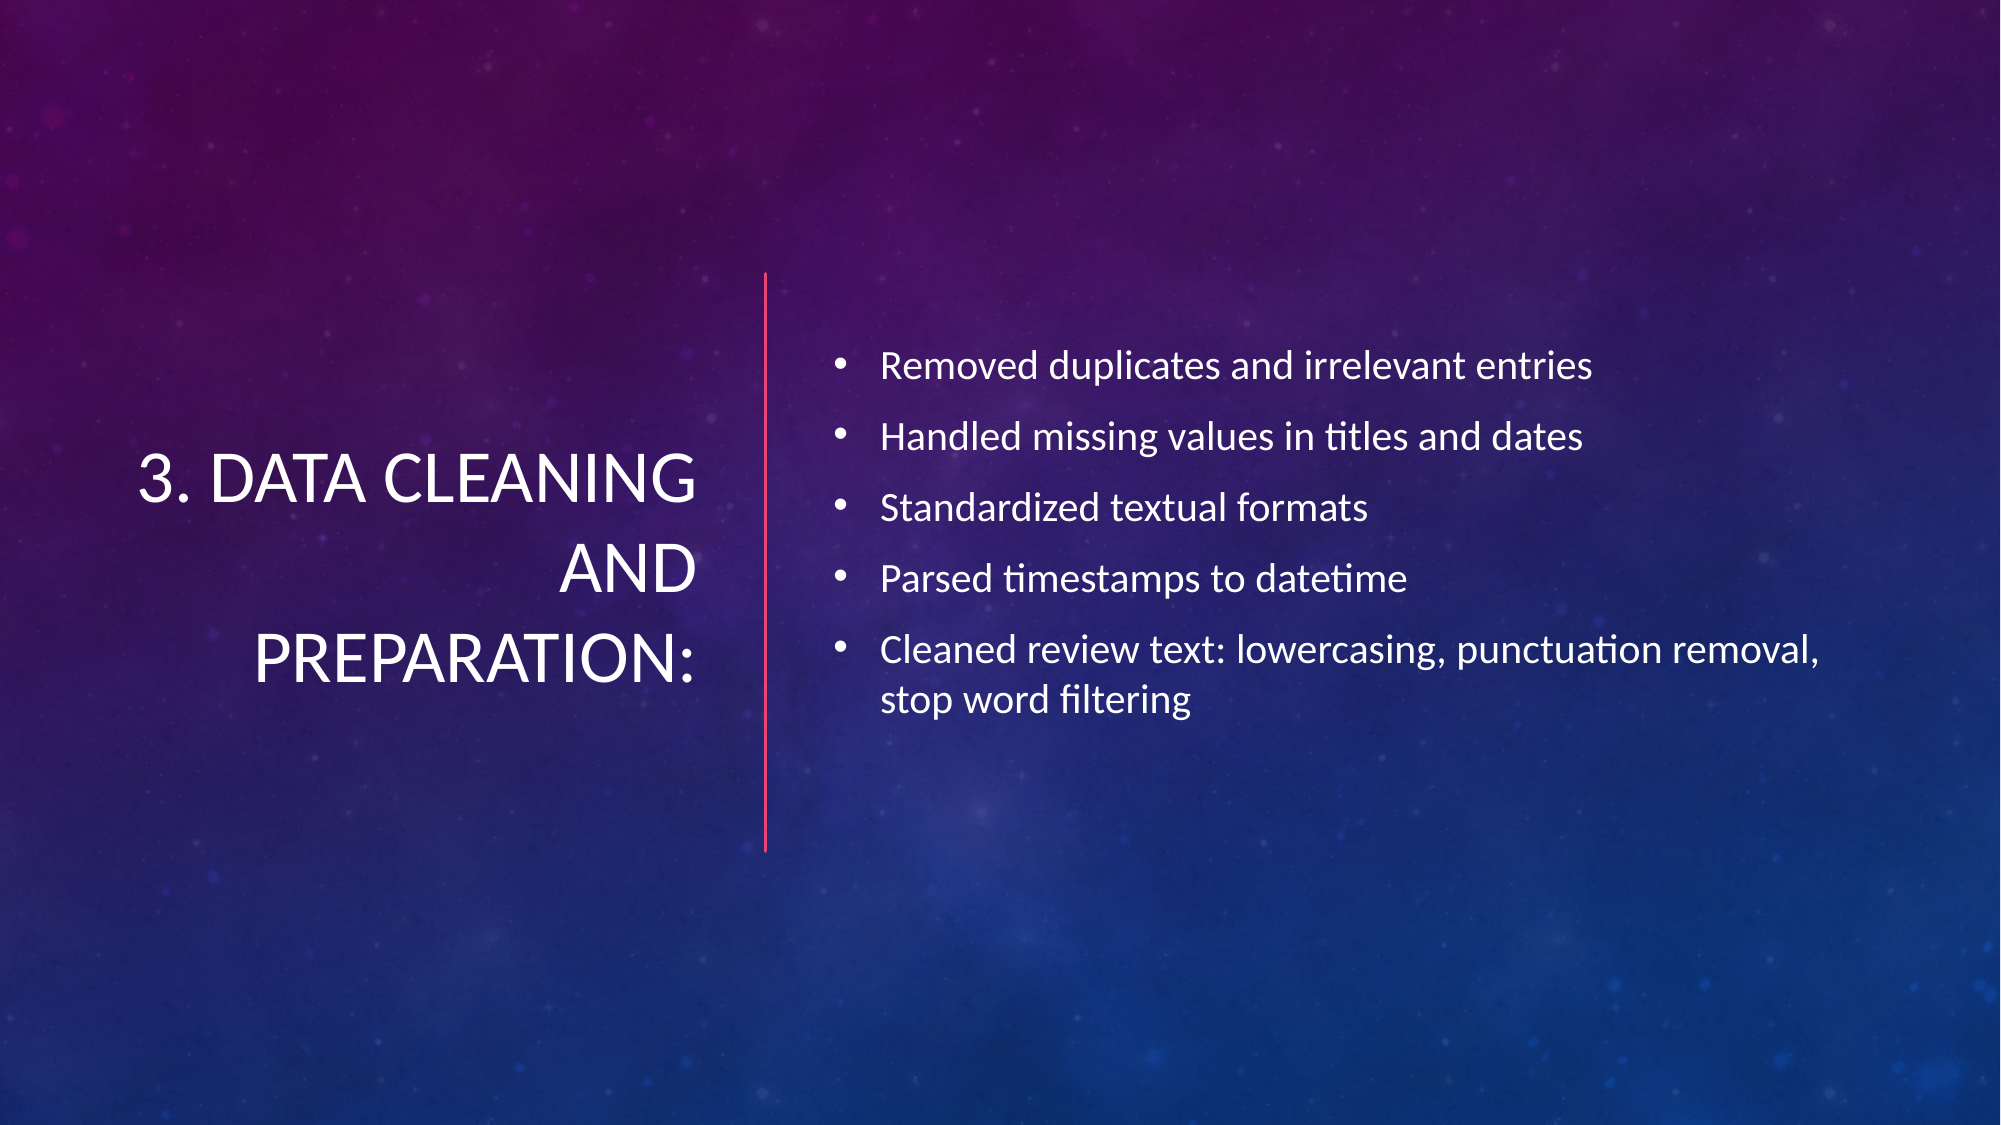

# 3. Data Cleaning and Preparation:
Removed duplicates and irrelevant entries
Handled missing values in titles and dates
Standardized textual formats
Parsed timestamps to datetime
Cleaned review text: lowercasing, punctuation removal, stop word filtering